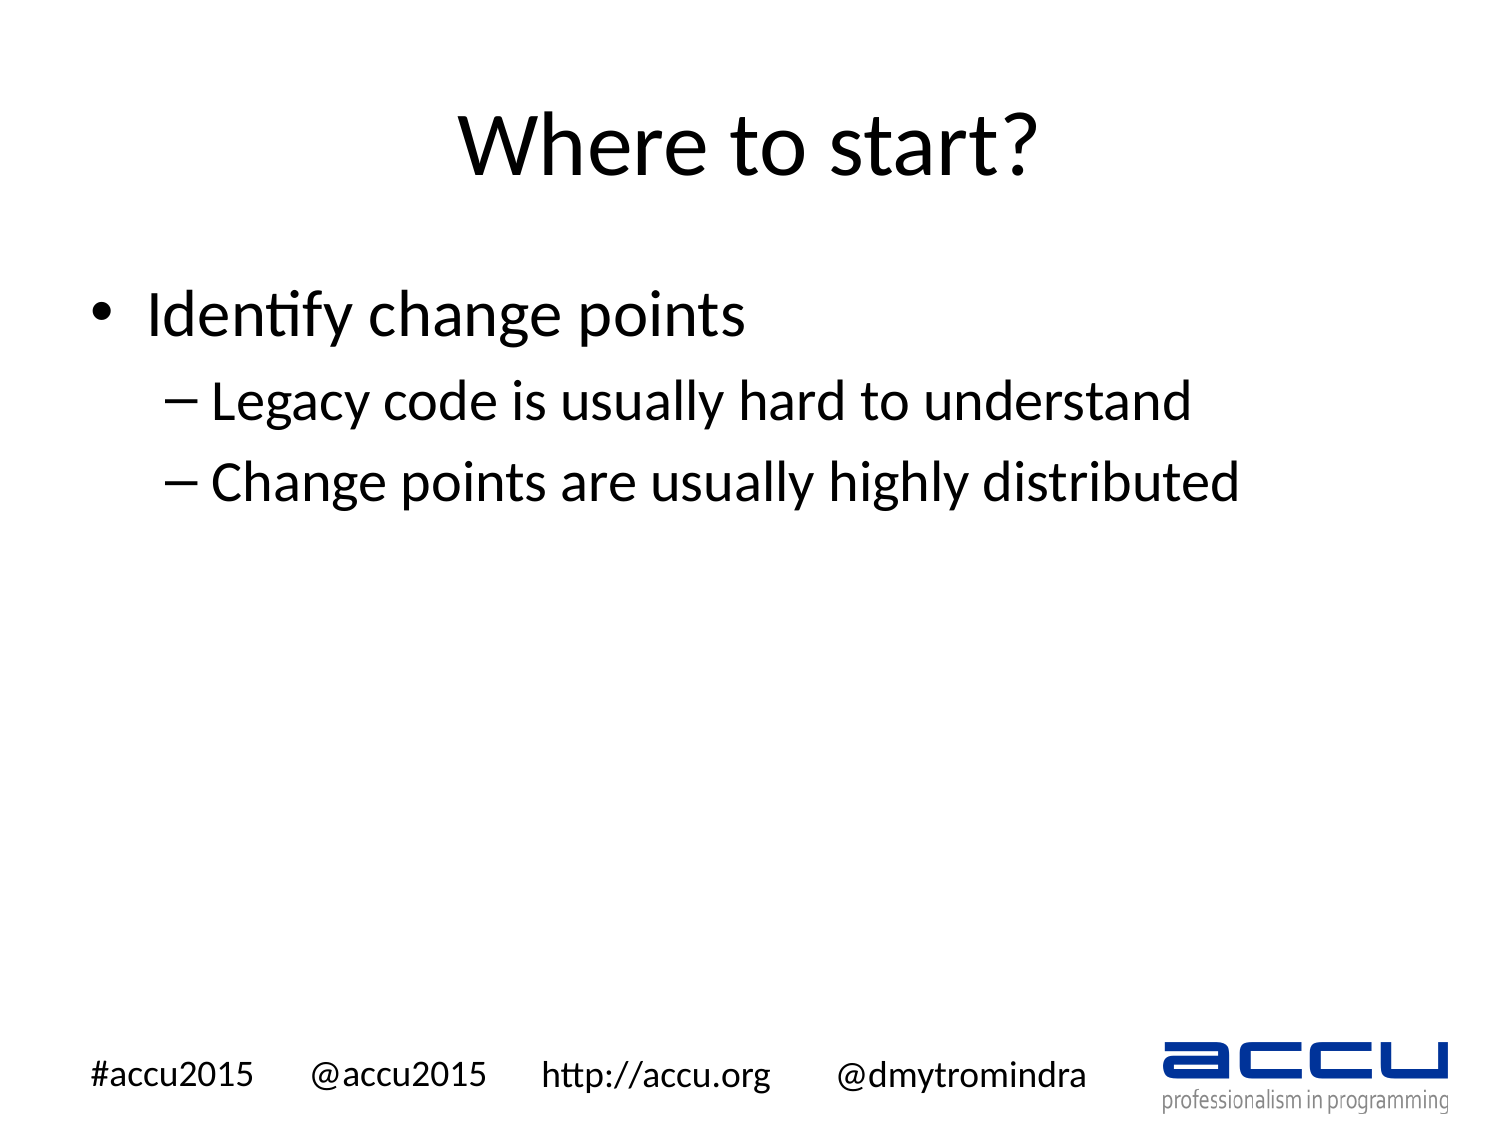

# Where to start?
Identify change points
Legacy code is usually hard to understand
Change points are usually highly distributed